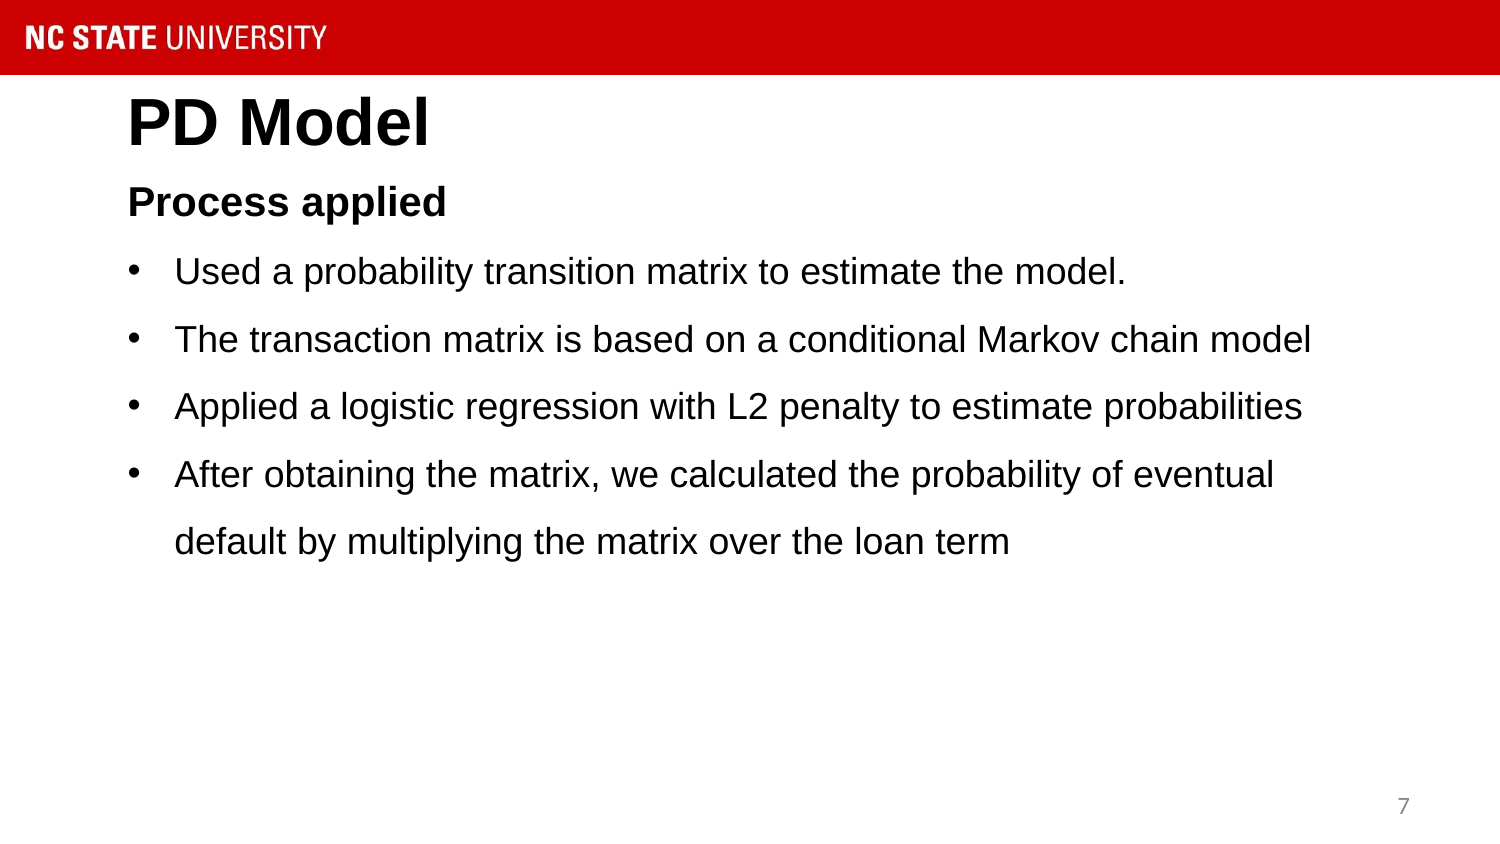

# PD Model
Process applied
Used a probability transition matrix to estimate the model.
The transaction matrix is based on a conditional Markov chain model
Applied a logistic regression with L2 penalty to estimate probabilities
After obtaining the matrix, we calculated the probability of eventual default by multiplying the matrix over the loan term

7